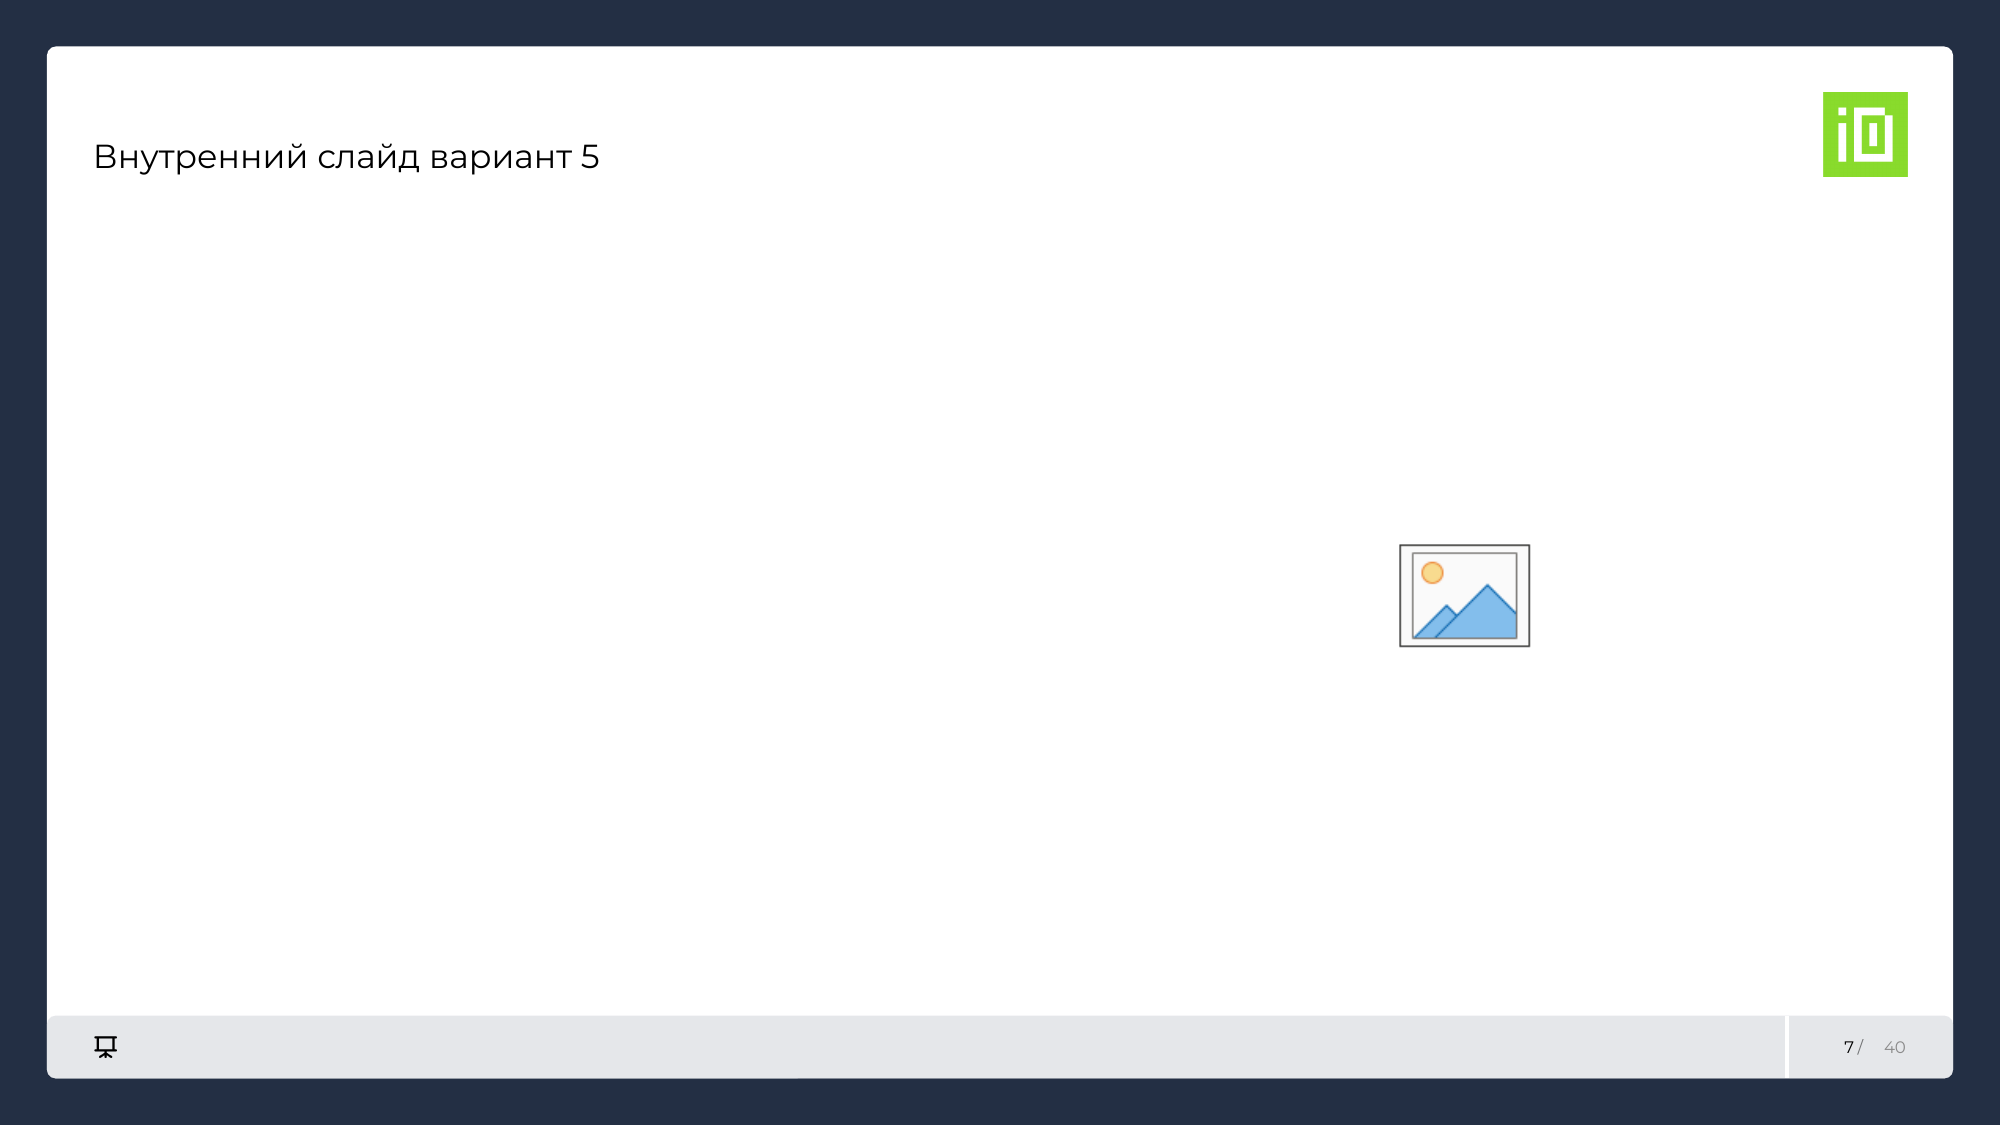

# Внутренний слайд вариант 5

7
40